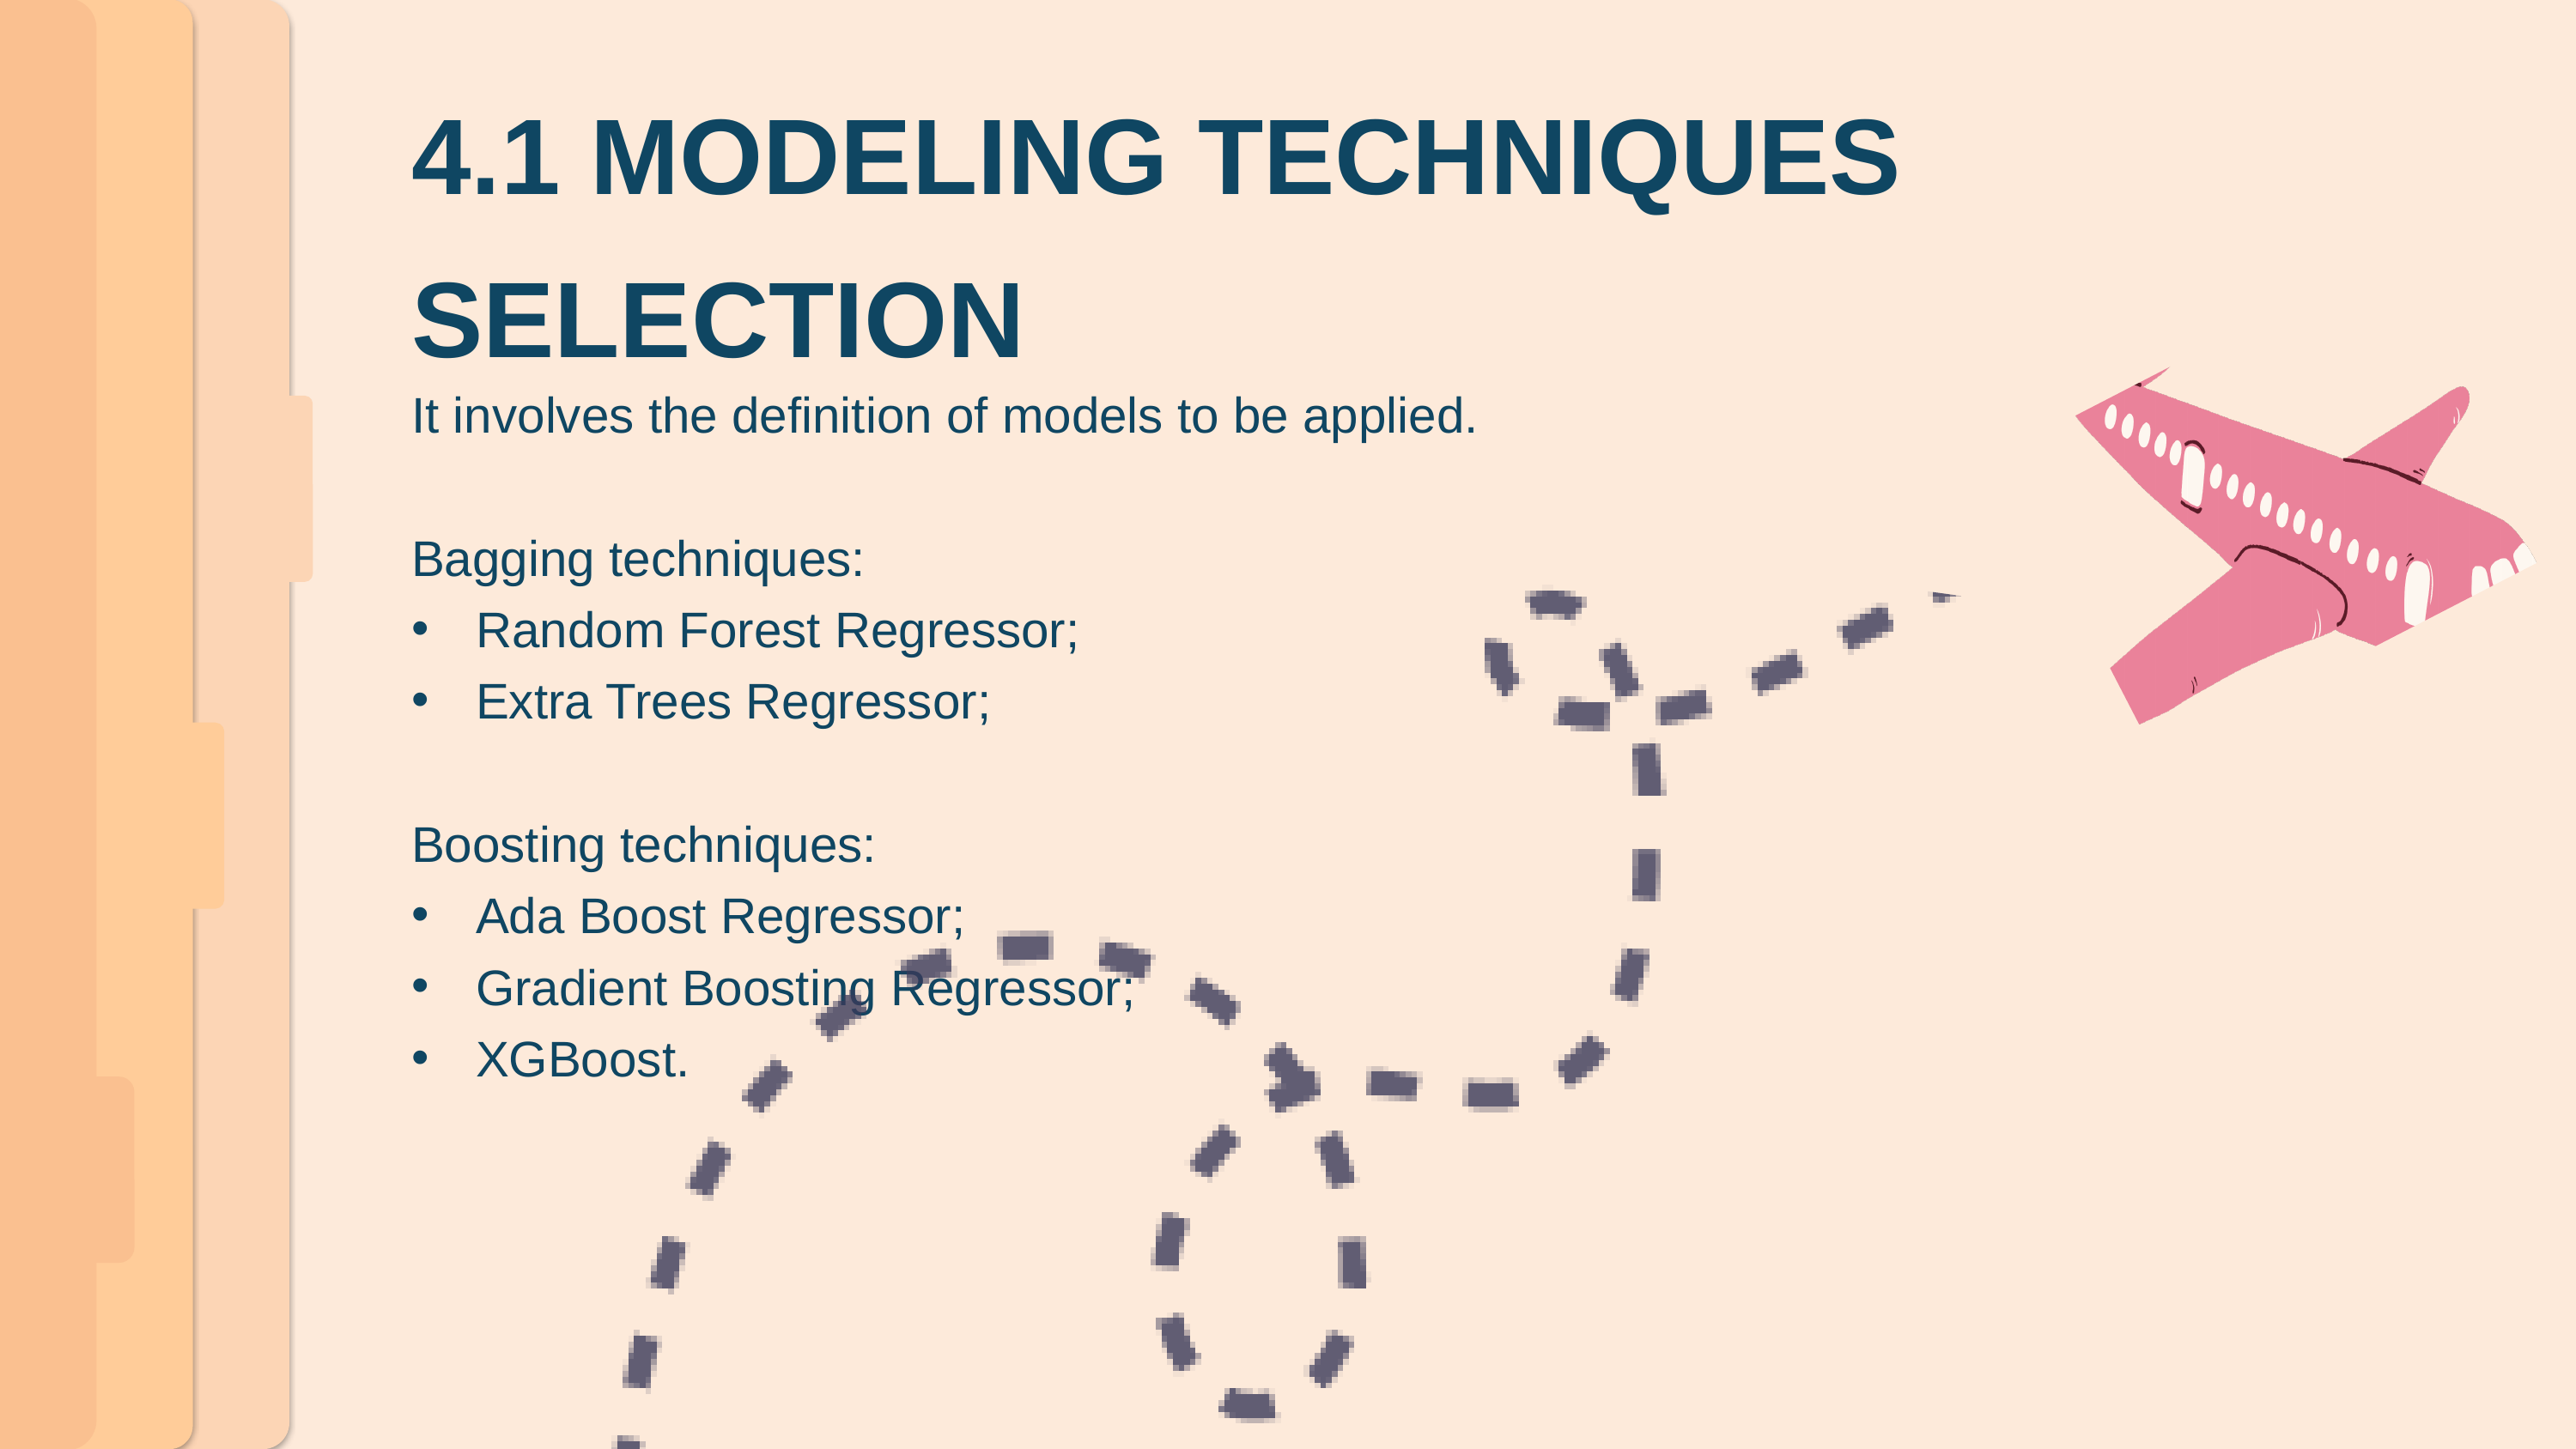

4.1 MODELING TECHNIQUES SELECTION
4.2 TEST DESIGN GENERATION
It ensures that the performance of machine learning models is rigorously evaluated before their deployment.

OUTPUT:
Structured test design outlining the procedure for training, testing, and evaluating models.

The dataset will be divided as Train-test split (80% training, 20% test) without cross-validation;
Since this is a regression task, the evaluation metrics will be MSE, RMSE, MAE;
 Results will be analyzed providing an interpretation.

It involves the definition of models to be applied.

Bagging techniques:
Random Forest Regressor;
Extra Trees Regressor;

Boosting techniques:
Ada Boost Regressor;
Gradient Boosting Regressor;
XGBoost.